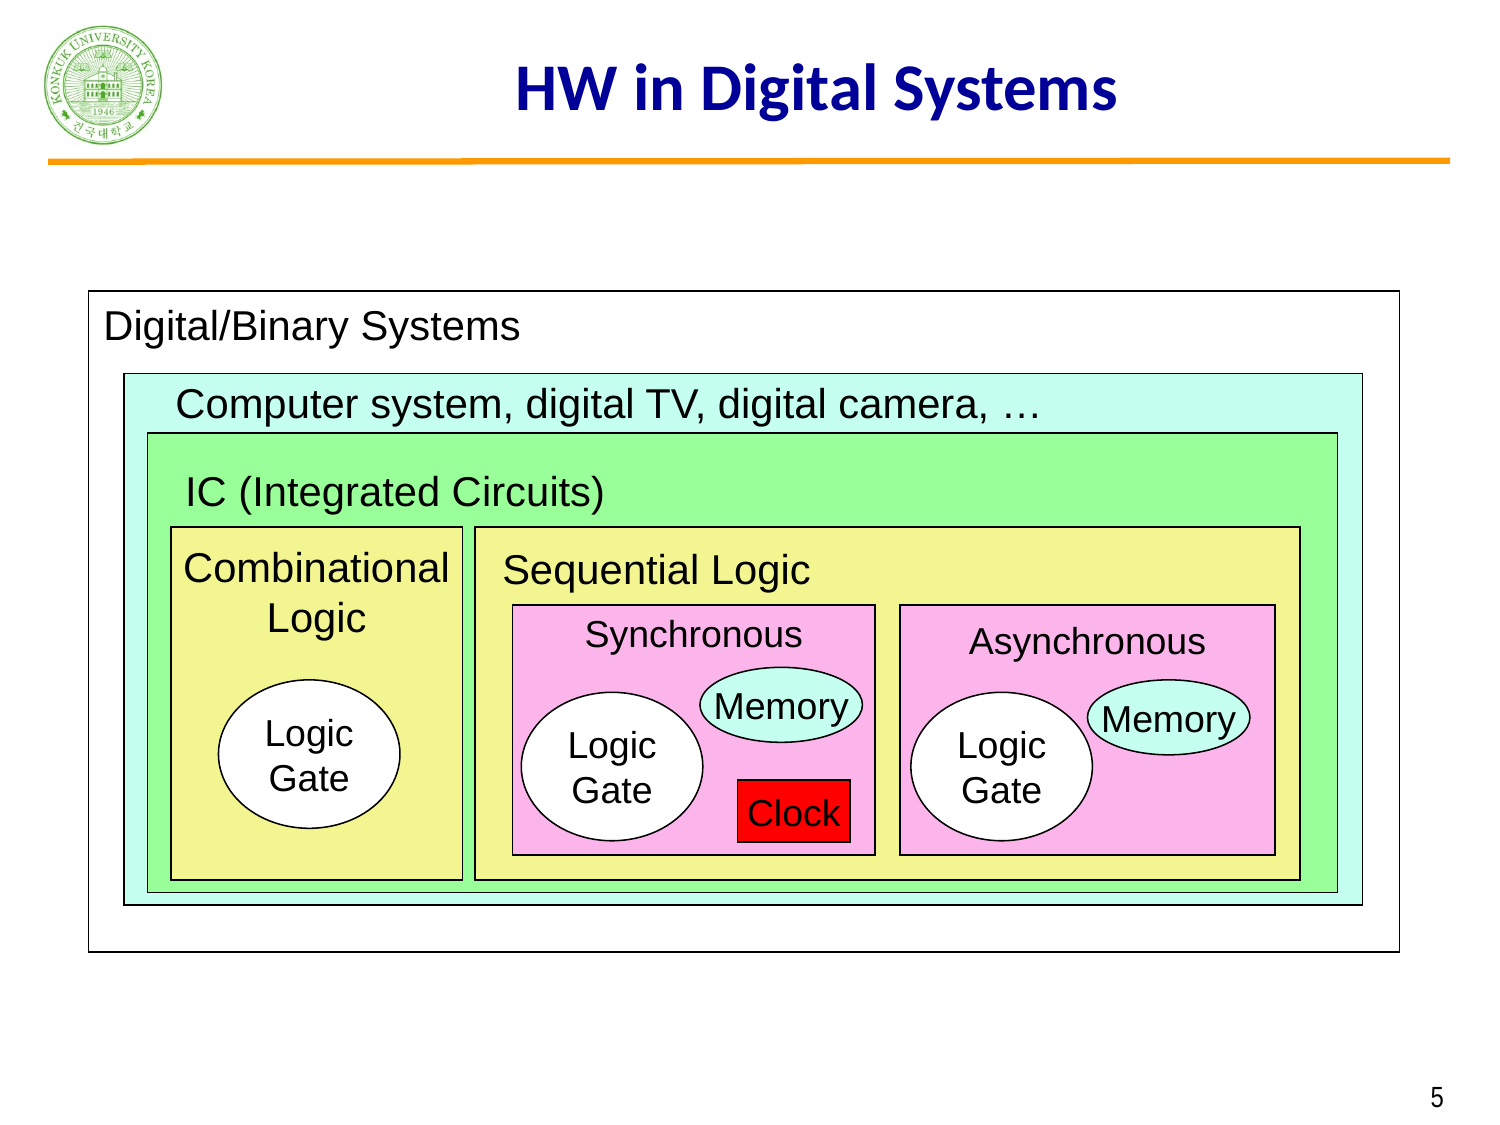

# HW in Digital Systems
Digital/Binary Systems

Computer system, digital TV, digital camera, …

IC (Integrated Circuits)

Combinational
Logic

Sequential Logic
Synchronous

Asynchronous

Memory
Logic
Gate
Memory
Logic
Gate
Logic
Gate
Clock
 5